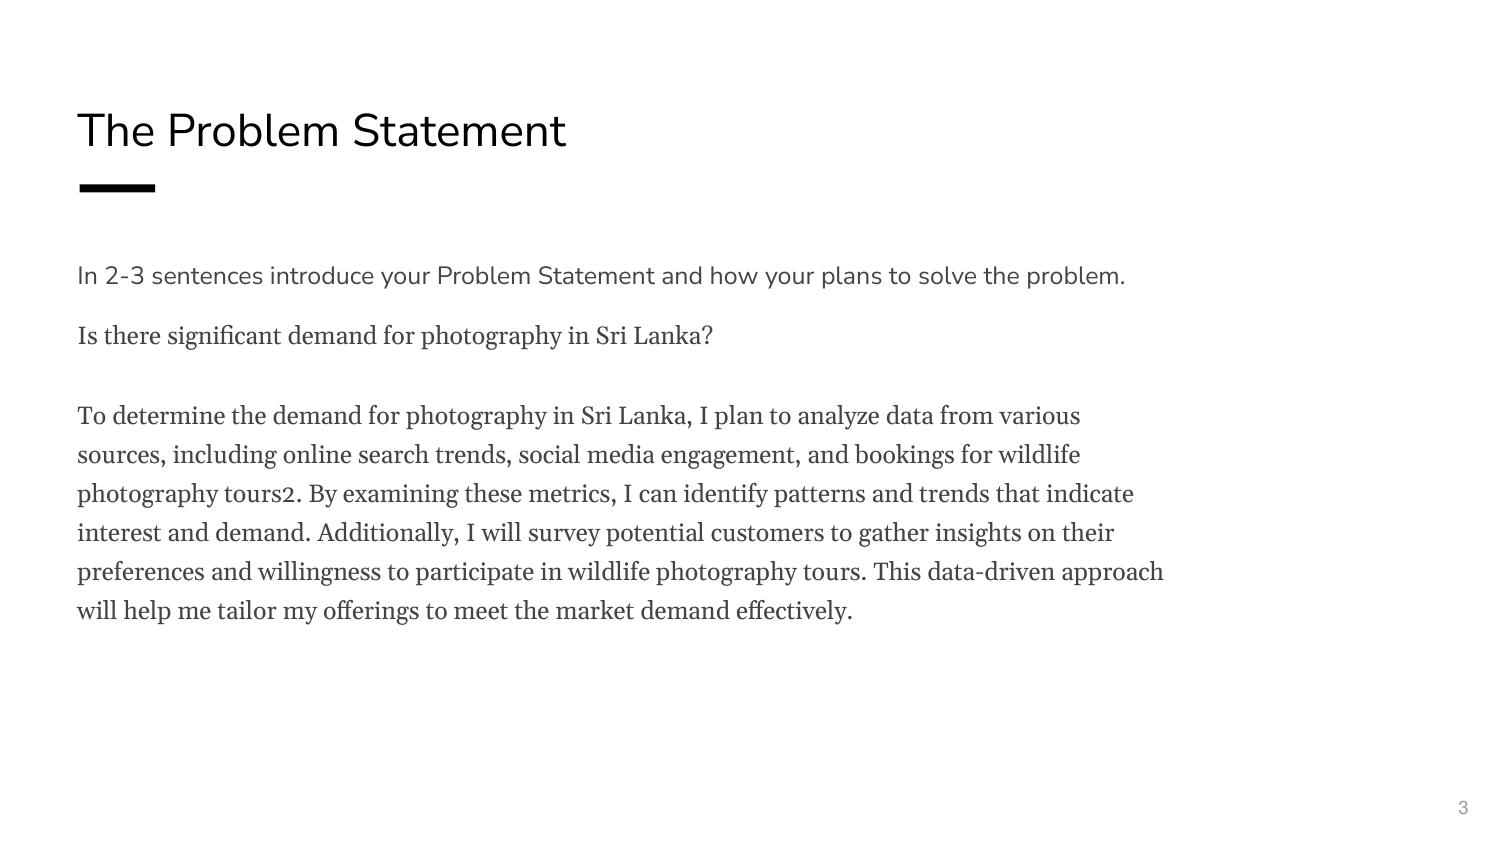

# The Problem Statement
In 2-3 sentences introduce your Problem Statement and how your plans to solve the problem.
Is there significant demand for photography in Sri Lanka?
To determine the demand for photography in Sri Lanka, I plan to analyze data from various sources, including online search trends, social media engagement, and bookings for wildlife photography tours2. By examining these metrics, I can identify patterns and trends that indicate interest and demand. Additionally, I will survey potential customers to gather insights on their preferences and willingness to participate in wildlife photography tours. This data-driven approach will help me tailor my offerings to meet the market demand effectively.